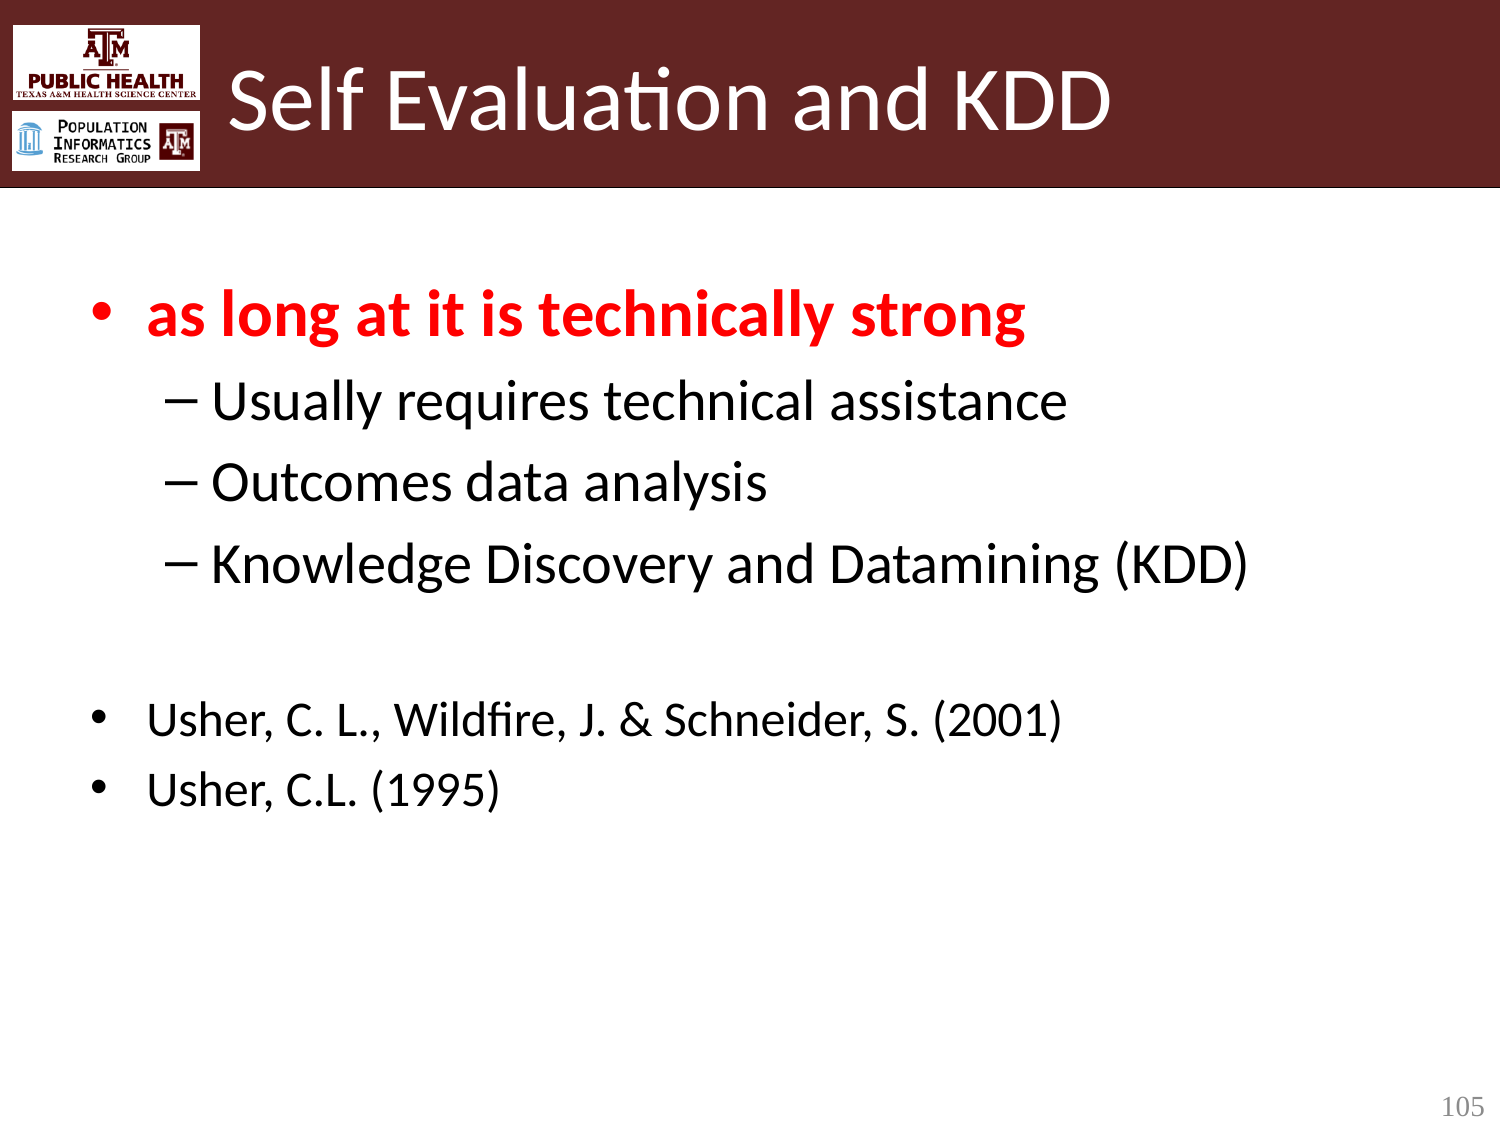

# Self Evaluation and KDD
as long at it is technically strong
Usually requires technical assistance
Outcomes data analysis
Knowledge Discovery and Datamining (KDD)

Usher, C. L., Wildfire, J. & Schneider, S. (2001)
Usher, C.L. (1995)
105